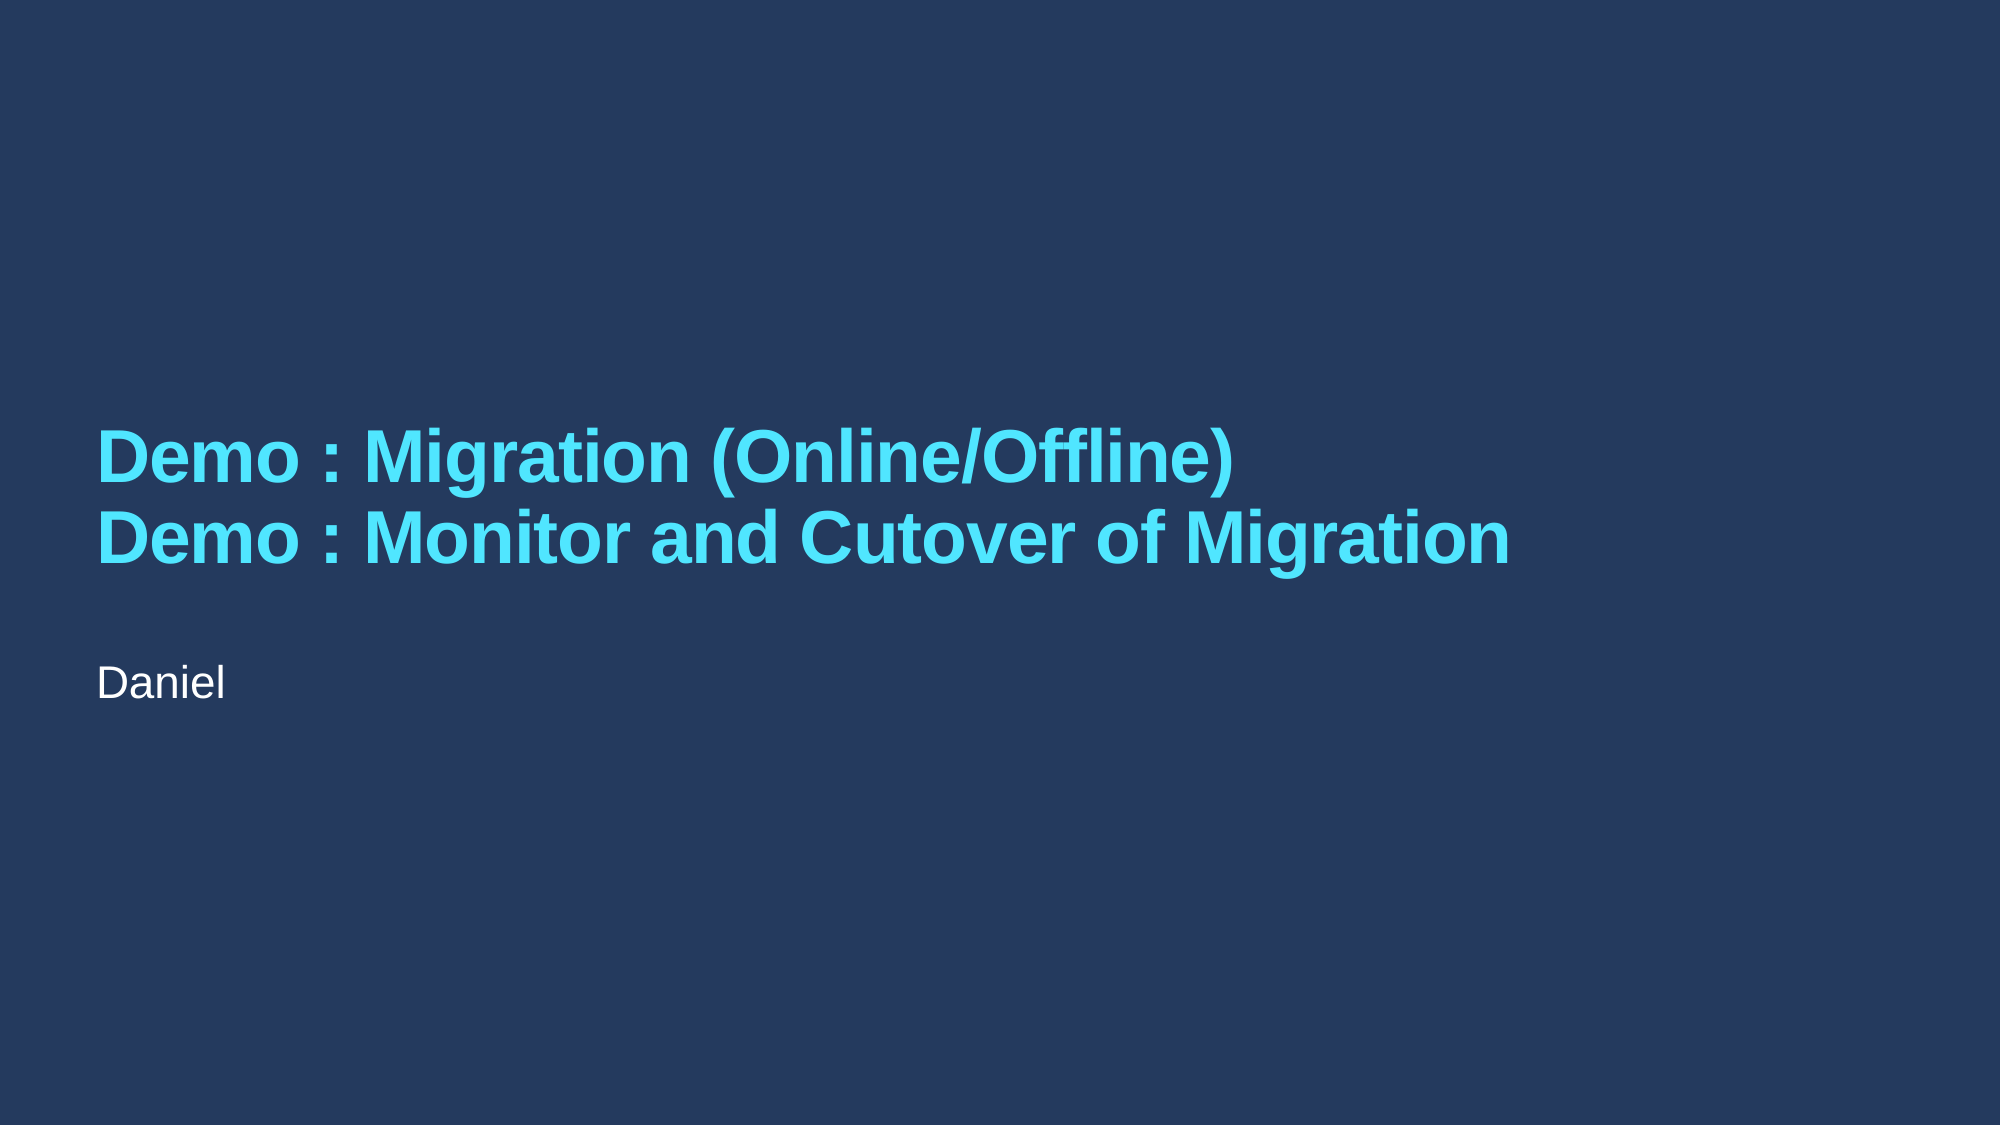

# Demo : Migration (Online/Offline) Demo : Monitor and Cutover of Migration
Daniel